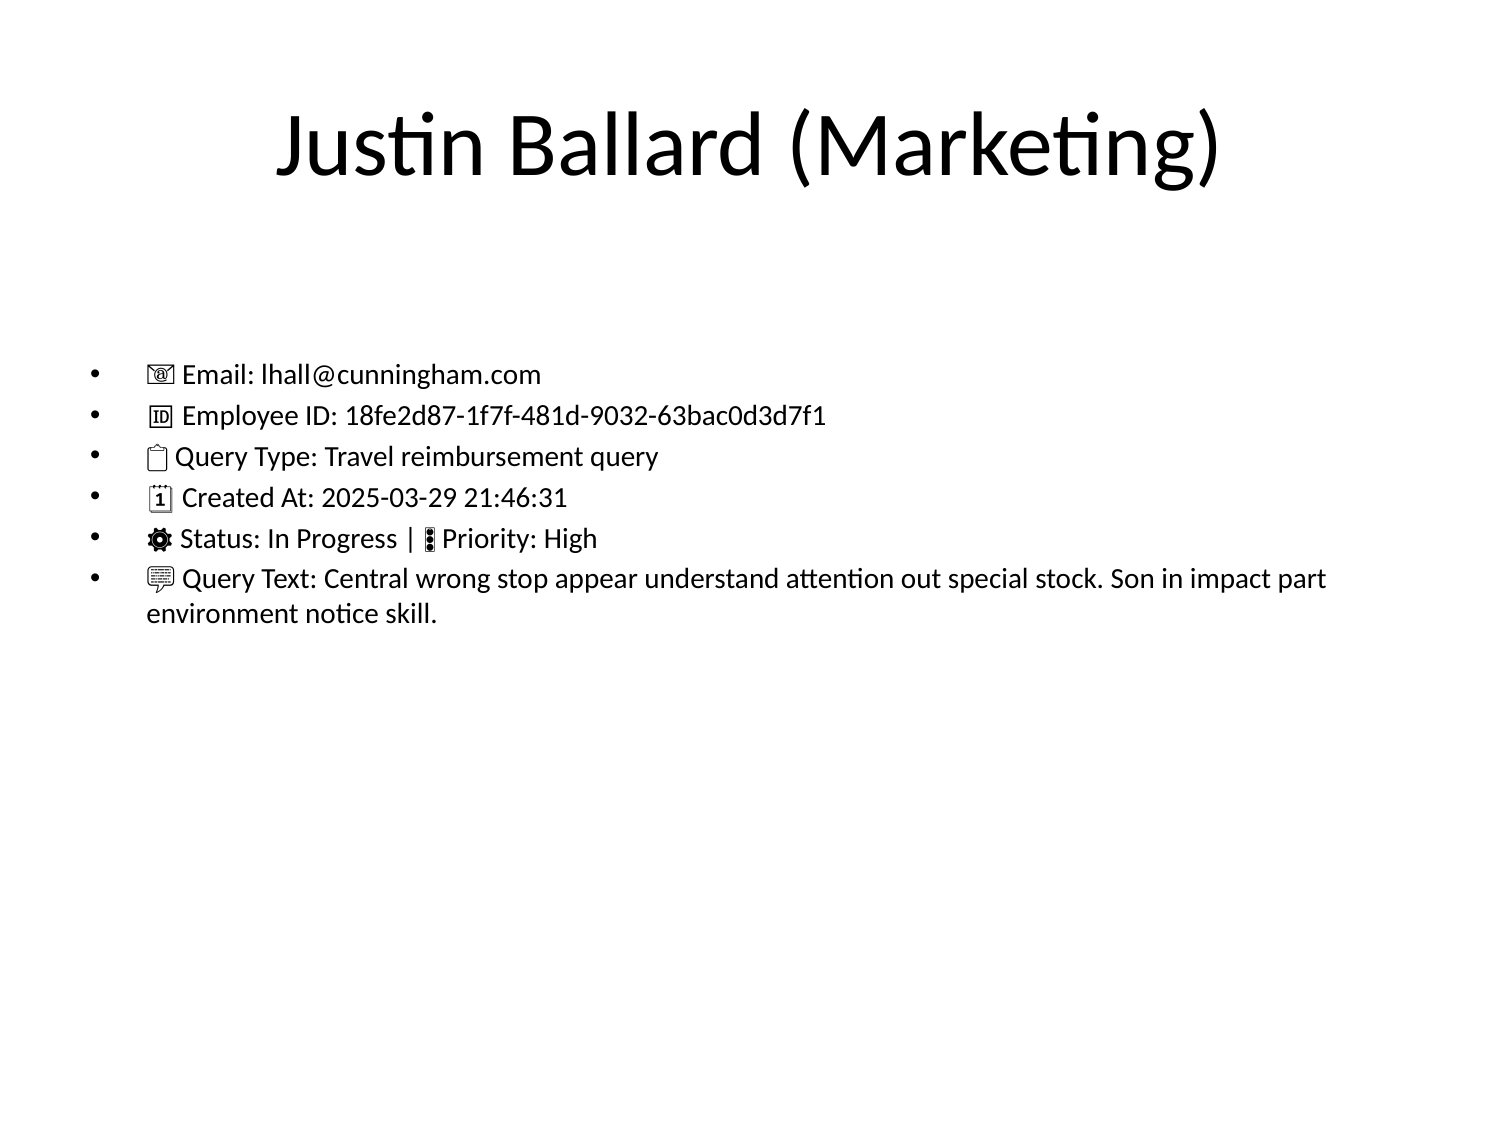

# Justin Ballard (Marketing)

📧 Email: lhall@cunningham.com
🆔 Employee ID: 18fe2d87-1f7f-481d-9032-63bac0d3d7f1
📋 Query Type: Travel reimbursement query
🗓 Created At: 2025-03-29 21:46:31
⚙ Status: In Progress | 🚦 Priority: High
💬 Query Text: Central wrong stop appear understand attention out special stock. Son in impact part environment notice skill.